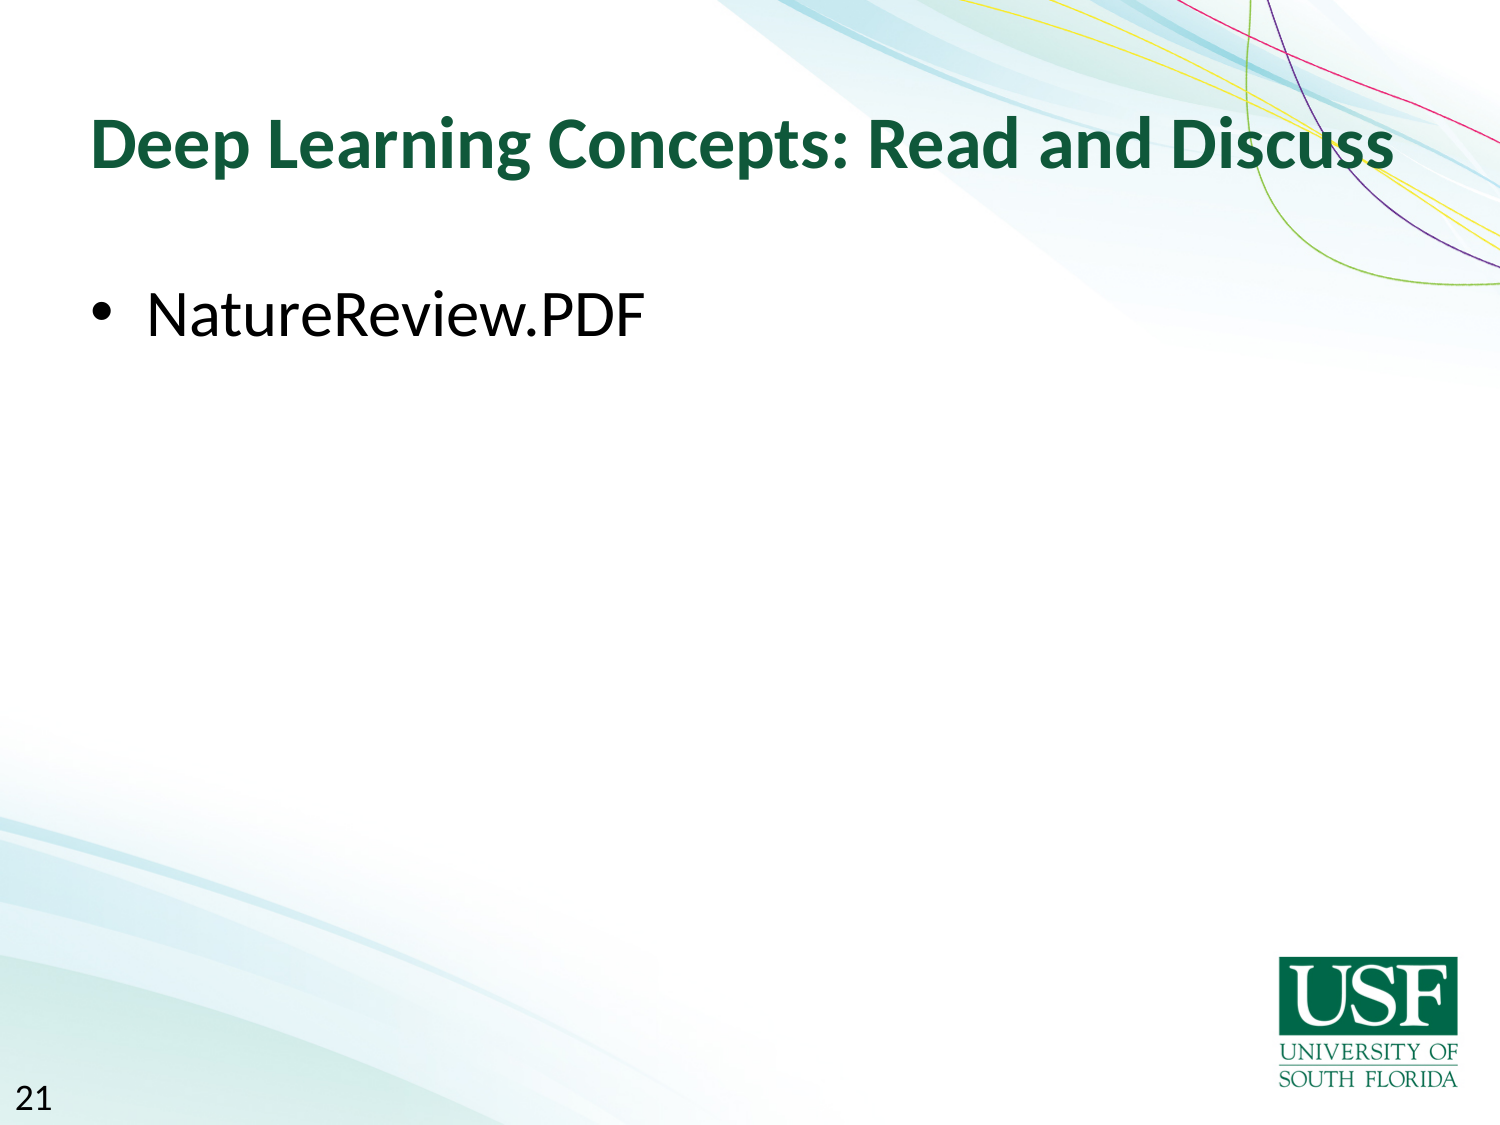

# Deep Learning Concepts: Read and Discuss
NatureReview.PDF

21